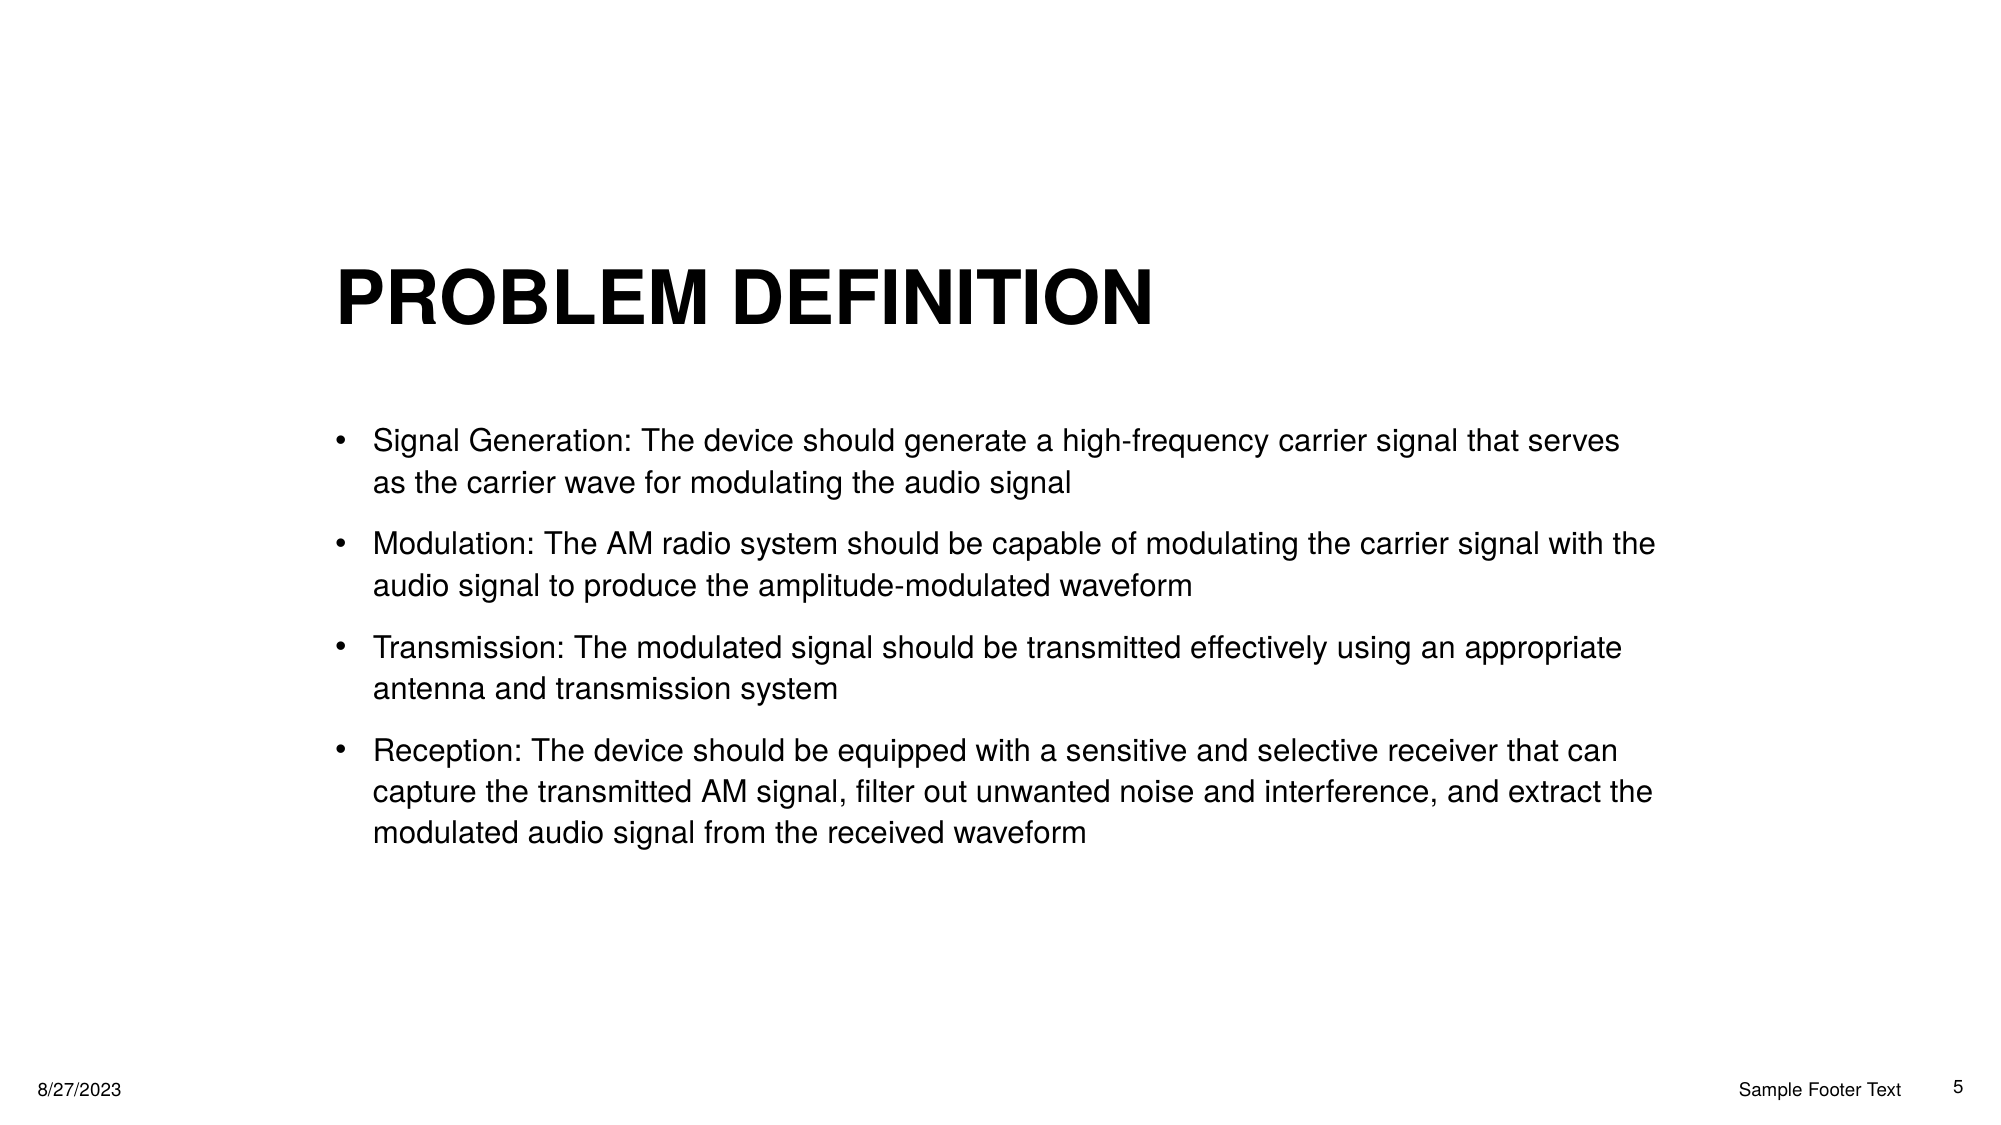

# PROBLEM DEFINITION
Signal Generation: The device should generate a high-frequency carrier signal that serves as the carrier wave for modulating the audio signal
Modulation: The AM radio system should be capable of modulating the carrier signal with the audio signal to produce the amplitude-modulated waveform
Transmission: The modulated signal should be transmitted effectively using an appropriate antenna and transmission system
Reception: The device should be equipped with a sensitive and selective receiver that can capture the transmitted AM signal, filter out unwanted noise and interference, and extract the modulated audio signal from the received waveform
8/27/2023
Sample Footer Text
5